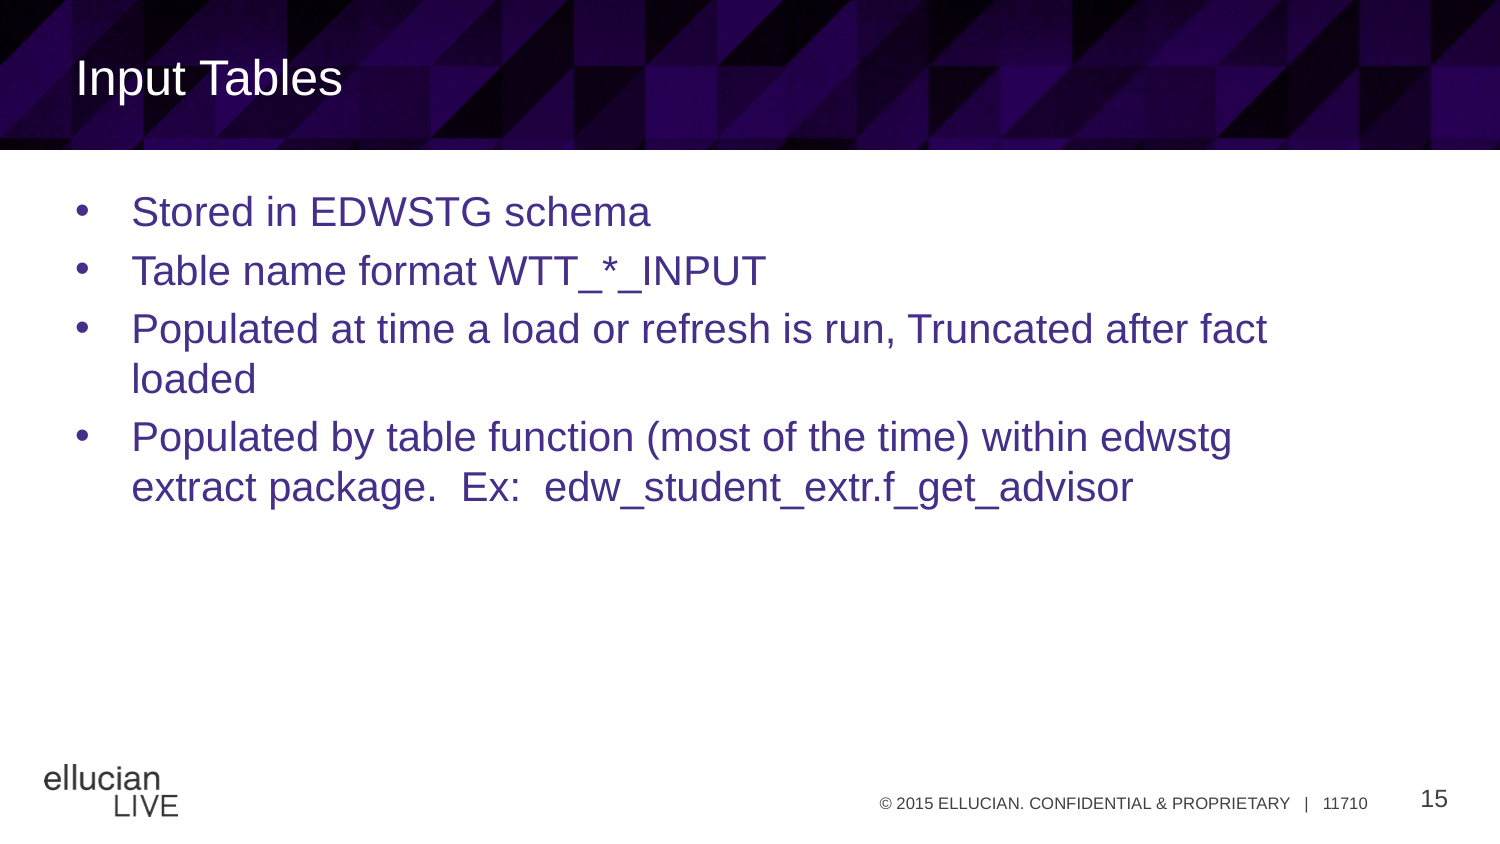

# Input Tables
Stored in EDWSTG schema
Table name format WTT_*_INPUT
Populated at time a load or refresh is run, Truncated after fact loaded
Populated by table function (most of the time) within edwstg extract package.  Ex:  edw_student_extr.f_get_advisor